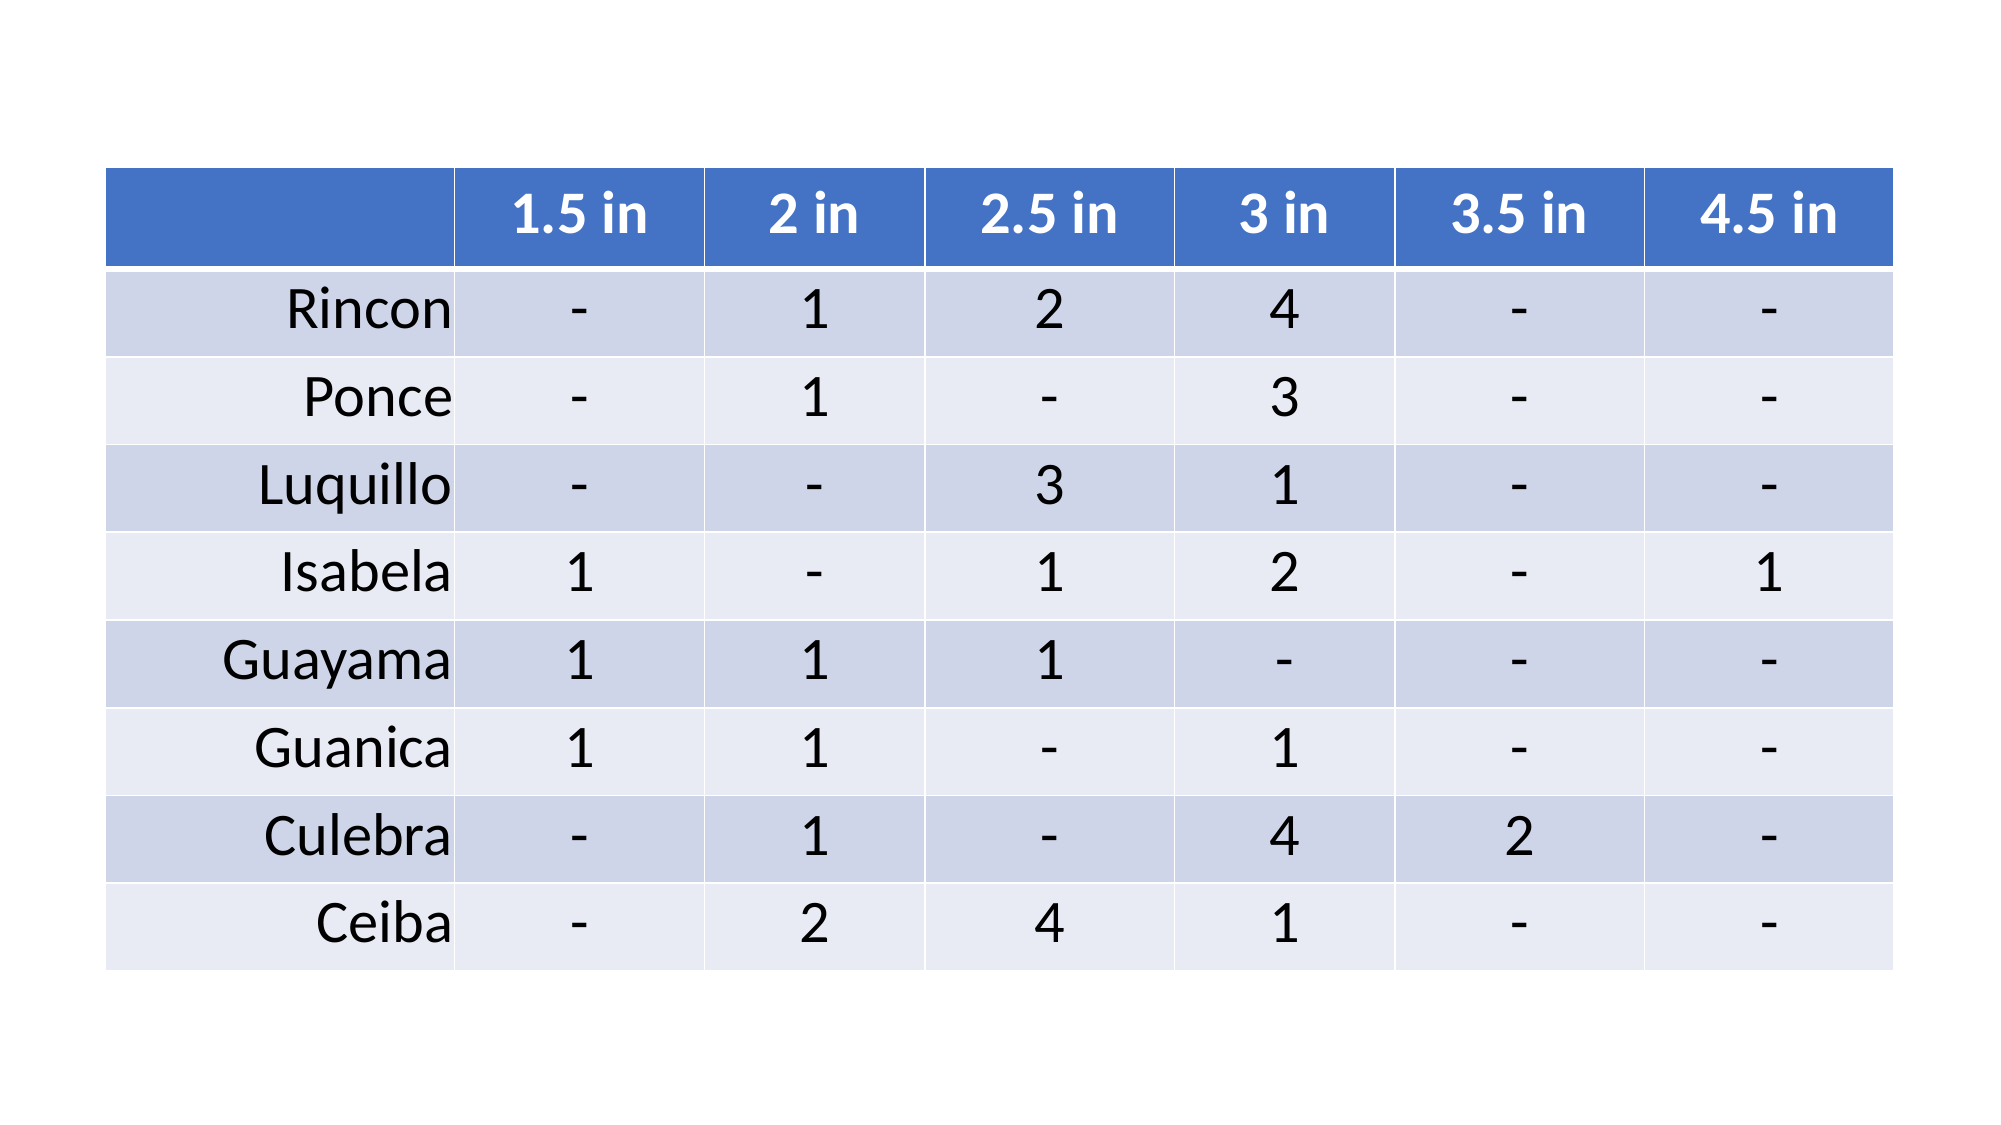

|  | 1.5 in | 2 in | 2.5 in | 3 in | 3.5 in | 4.5 in |
| --- | --- | --- | --- | --- | --- | --- |
| Rincon | - | 1 | 2 | 4 | - | - |
| Ponce | - | 1 | - | 3 | - | - |
| Luquillo | - | - | 3 | 1 | - | - |
| Isabela | 1 | - | 1 | 2 | - | 1 |
| Guayama | 1 | 1 | 1 | - | - | - |
| Guanica | 1 | 1 | - | 1 | - | - |
| Culebra | - | 1 | - | 4 | 2 | - |
| Ceiba | - | 2 | 4 | 1 | - | - |